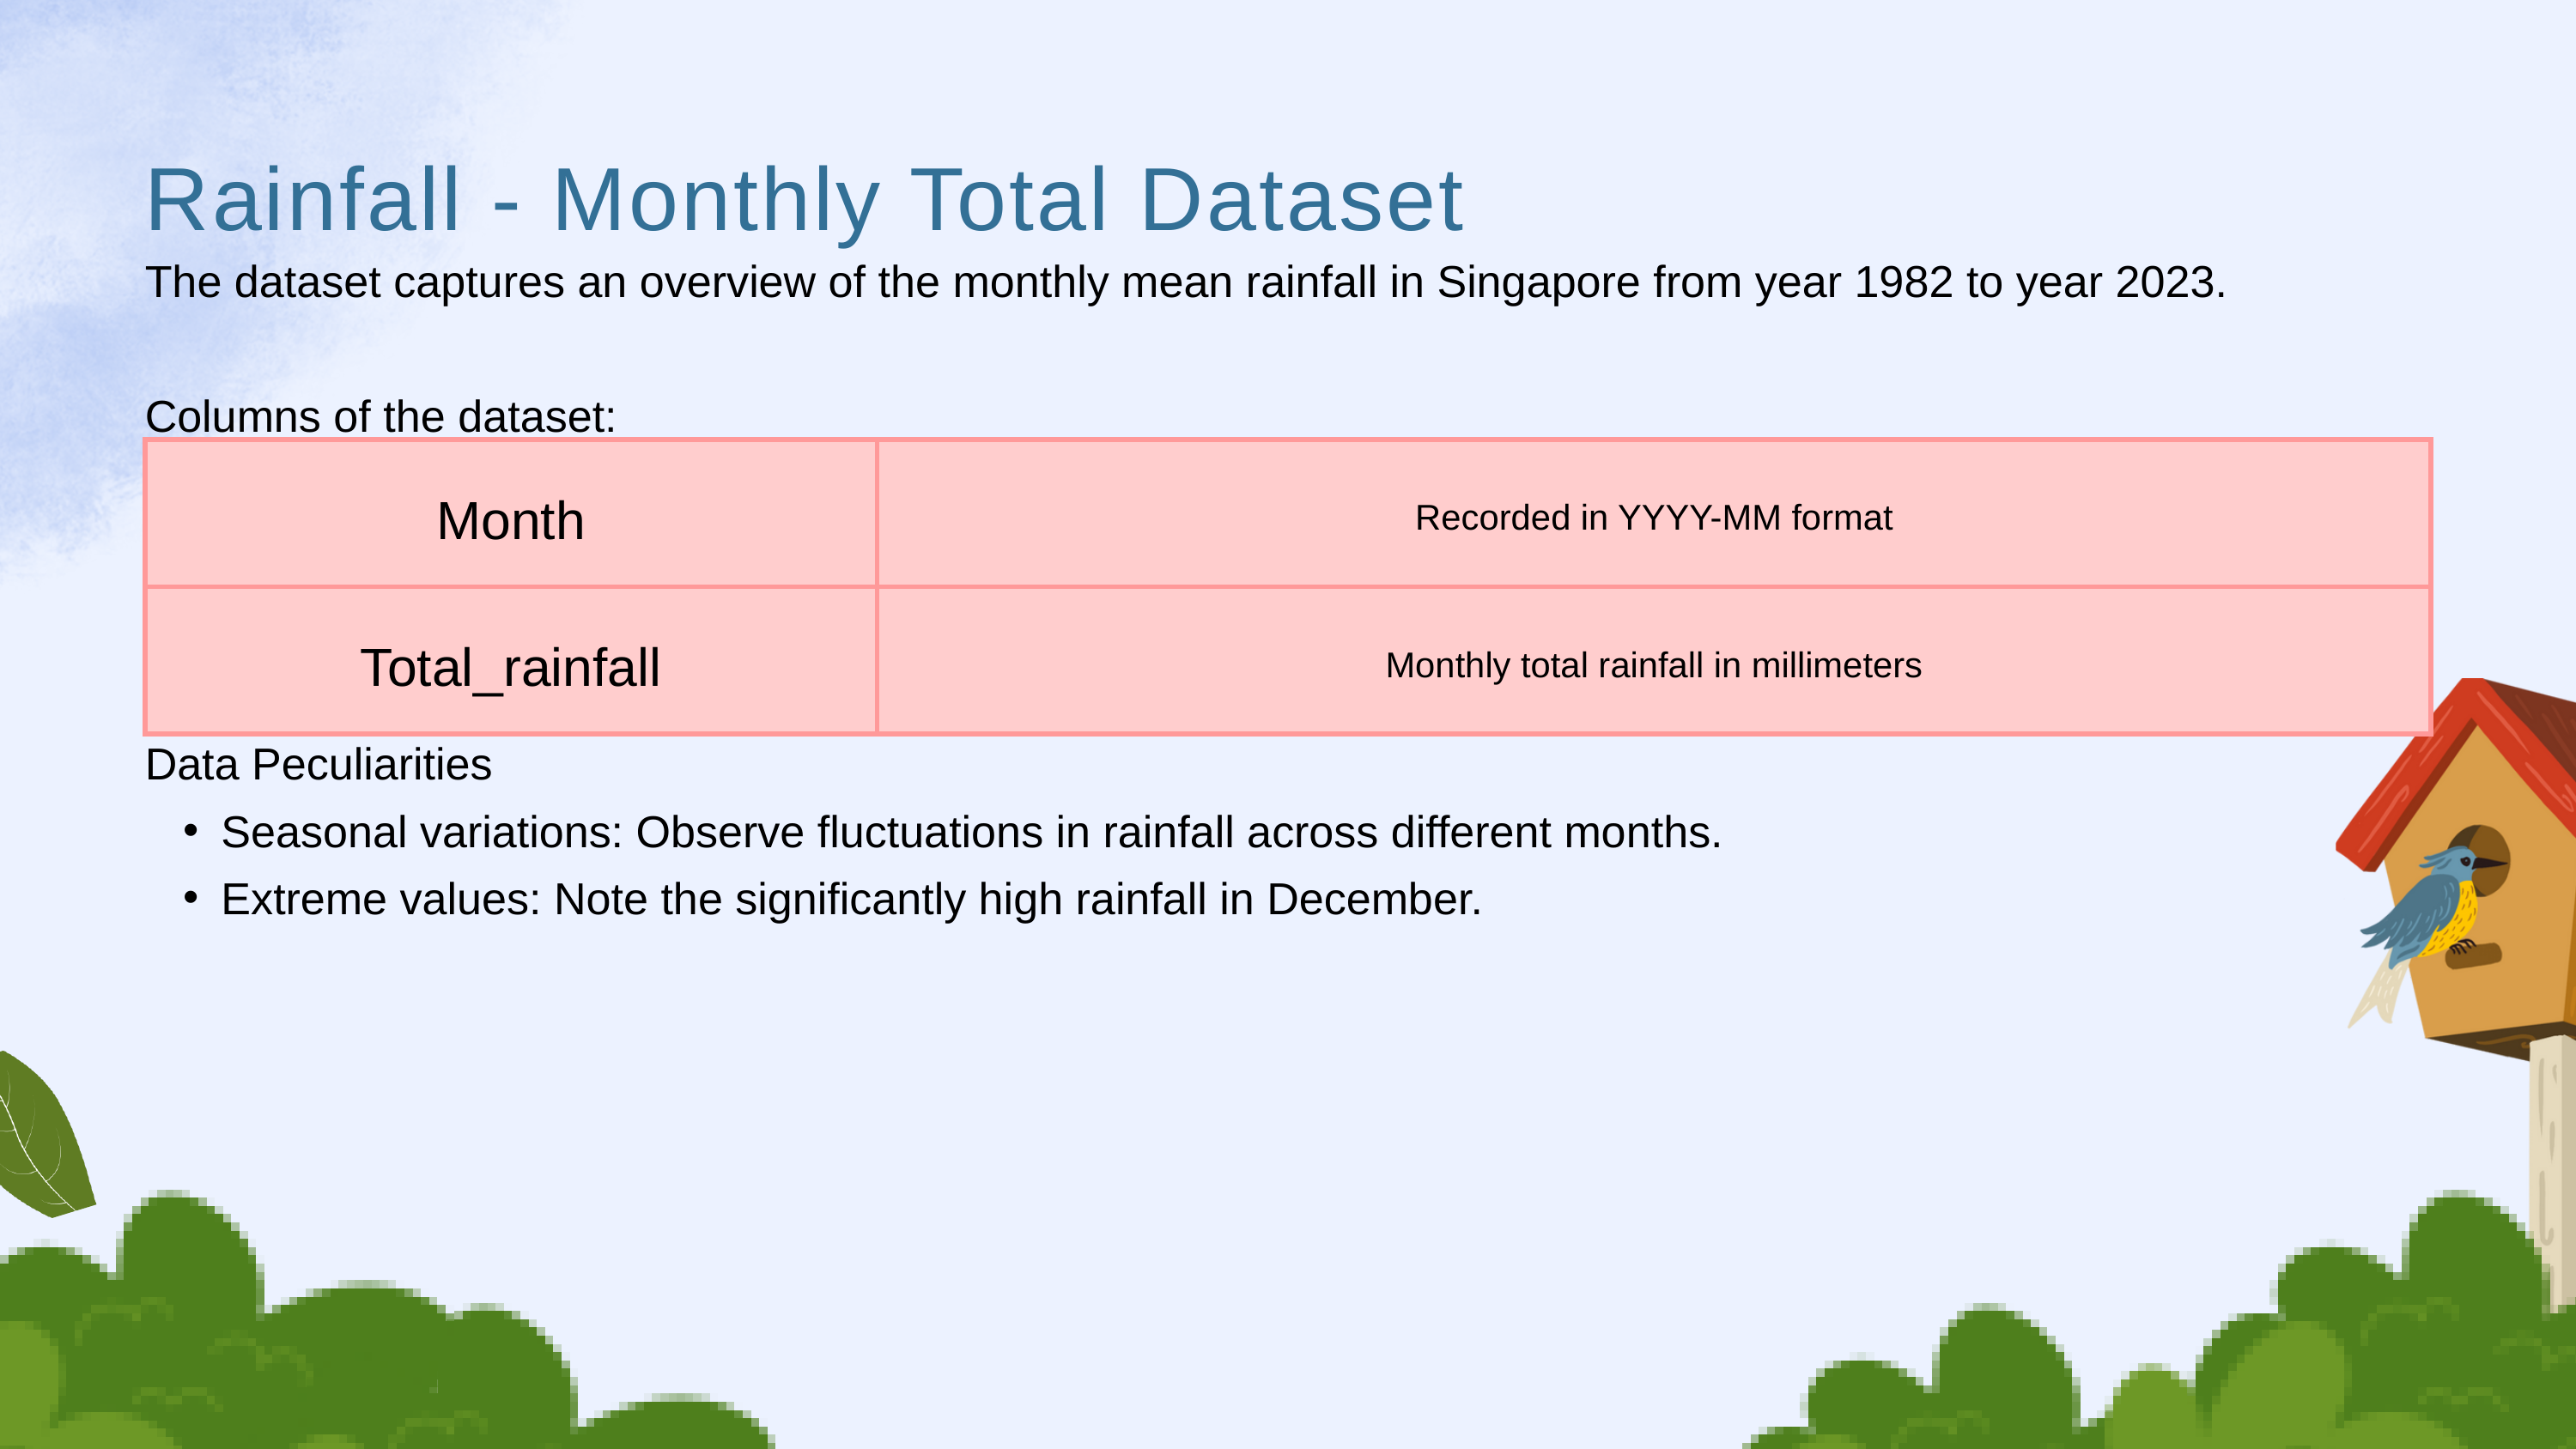

Rainfall - Monthly Total Dataset
The dataset captures an overview of the monthly mean rainfall in Singapore from year 1982 to year 2023.

Columns of the dataset:
| Month | Recorded in YYYY-MM format |
| --- | --- |
| Total\_rainfall | Monthly total rainfall in millimeters |

Data Peculiarities
Seasonal variations: Observe fluctuations in rainfall across different months.
Extreme values: Note the significantly high rainfall in December.